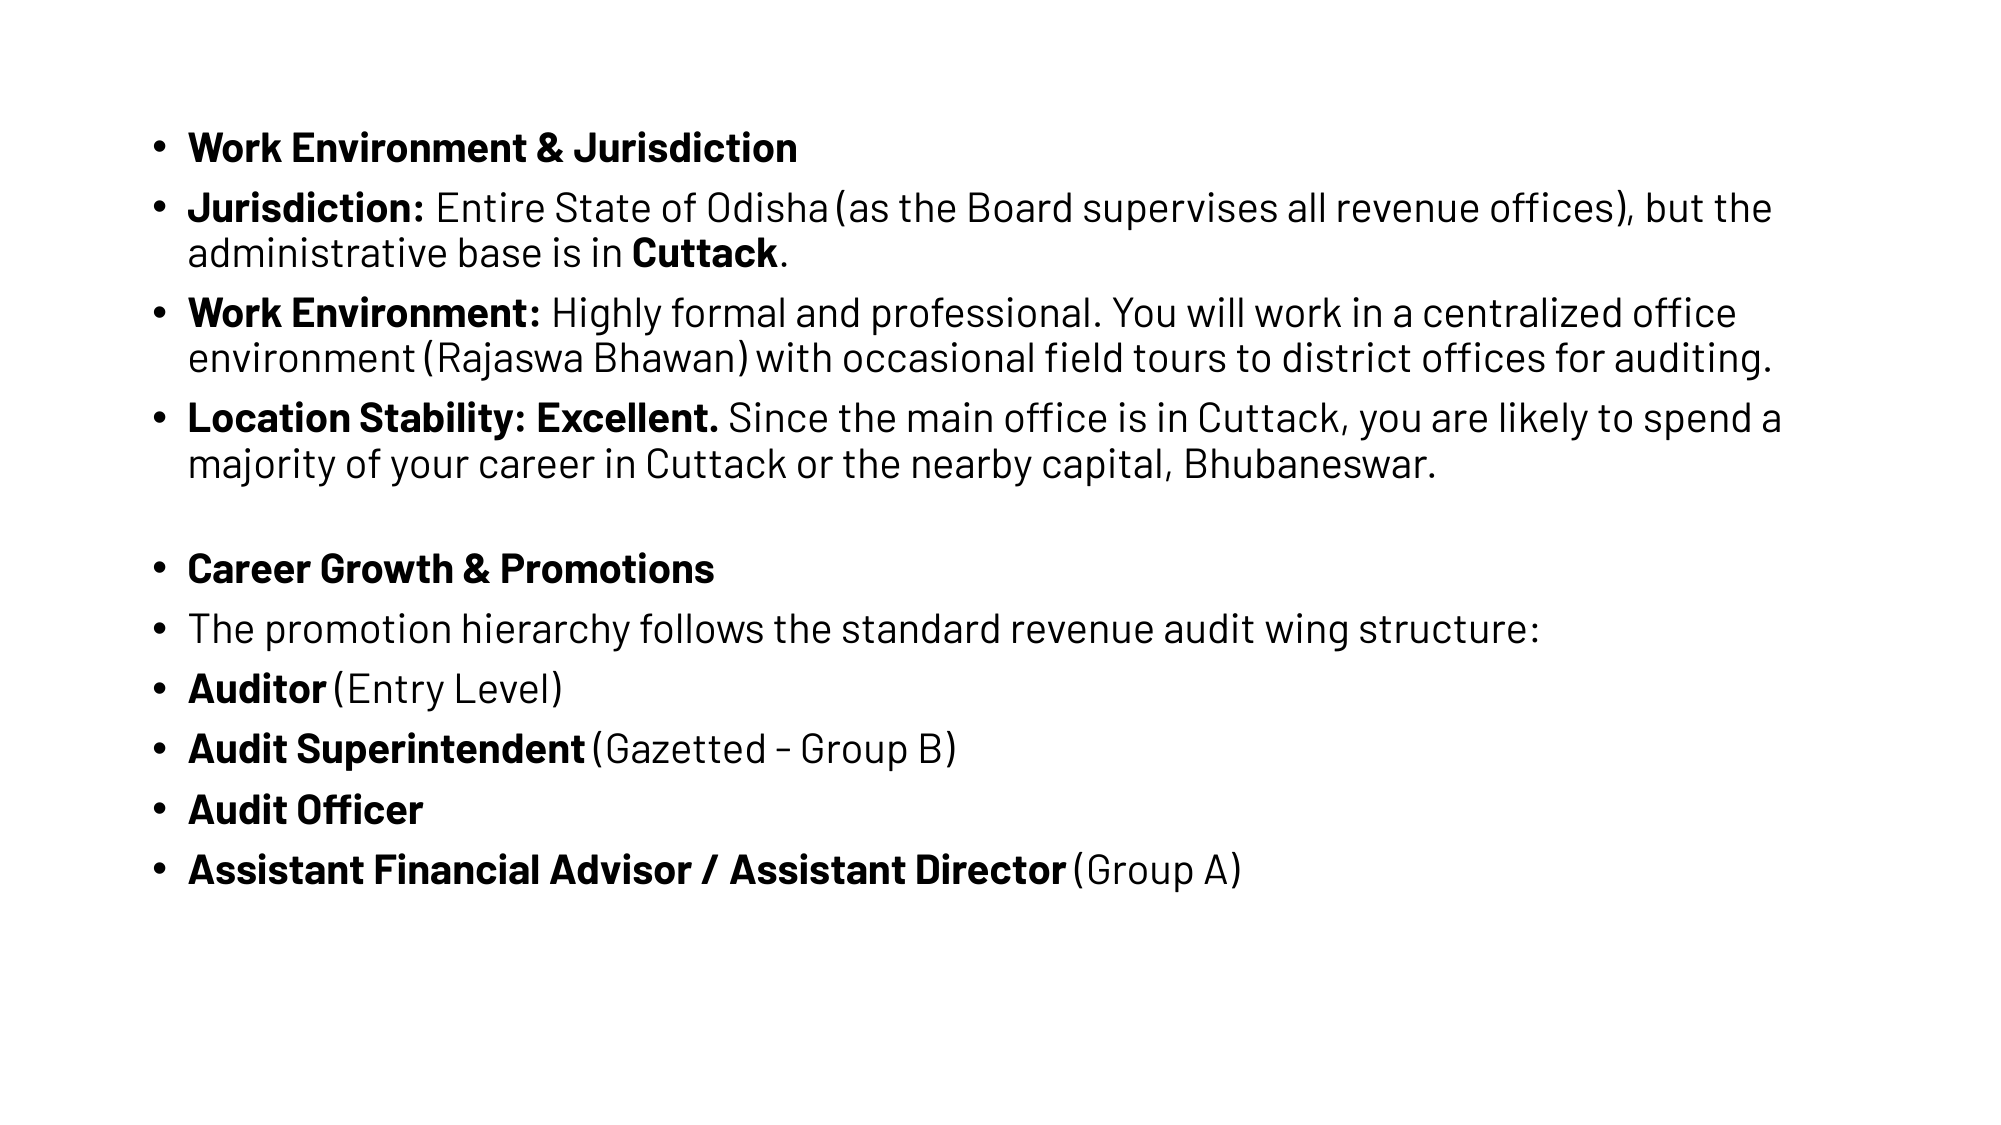

Work Environment & Jurisdiction
Jurisdiction: Entire State of Odisha (as the Board supervises all revenue offices), but the administrative base is in Cuttack.
Work Environment: Highly formal and professional. You will work in a centralized office environment (Rajaswa Bhawan) with occasional field tours to district offices for auditing.
Location Stability: Excellent. Since the main office is in Cuttack, you are likely to spend a majority of your career in Cuttack or the nearby capital, Bhubaneswar.
Career Growth & Promotions
The promotion hierarchy follows the standard revenue audit wing structure:
Auditor (Entry Level)
Audit Superintendent (Gazetted - Group B)
Audit Officer
Assistant Financial Advisor / Assistant Director (Group A)